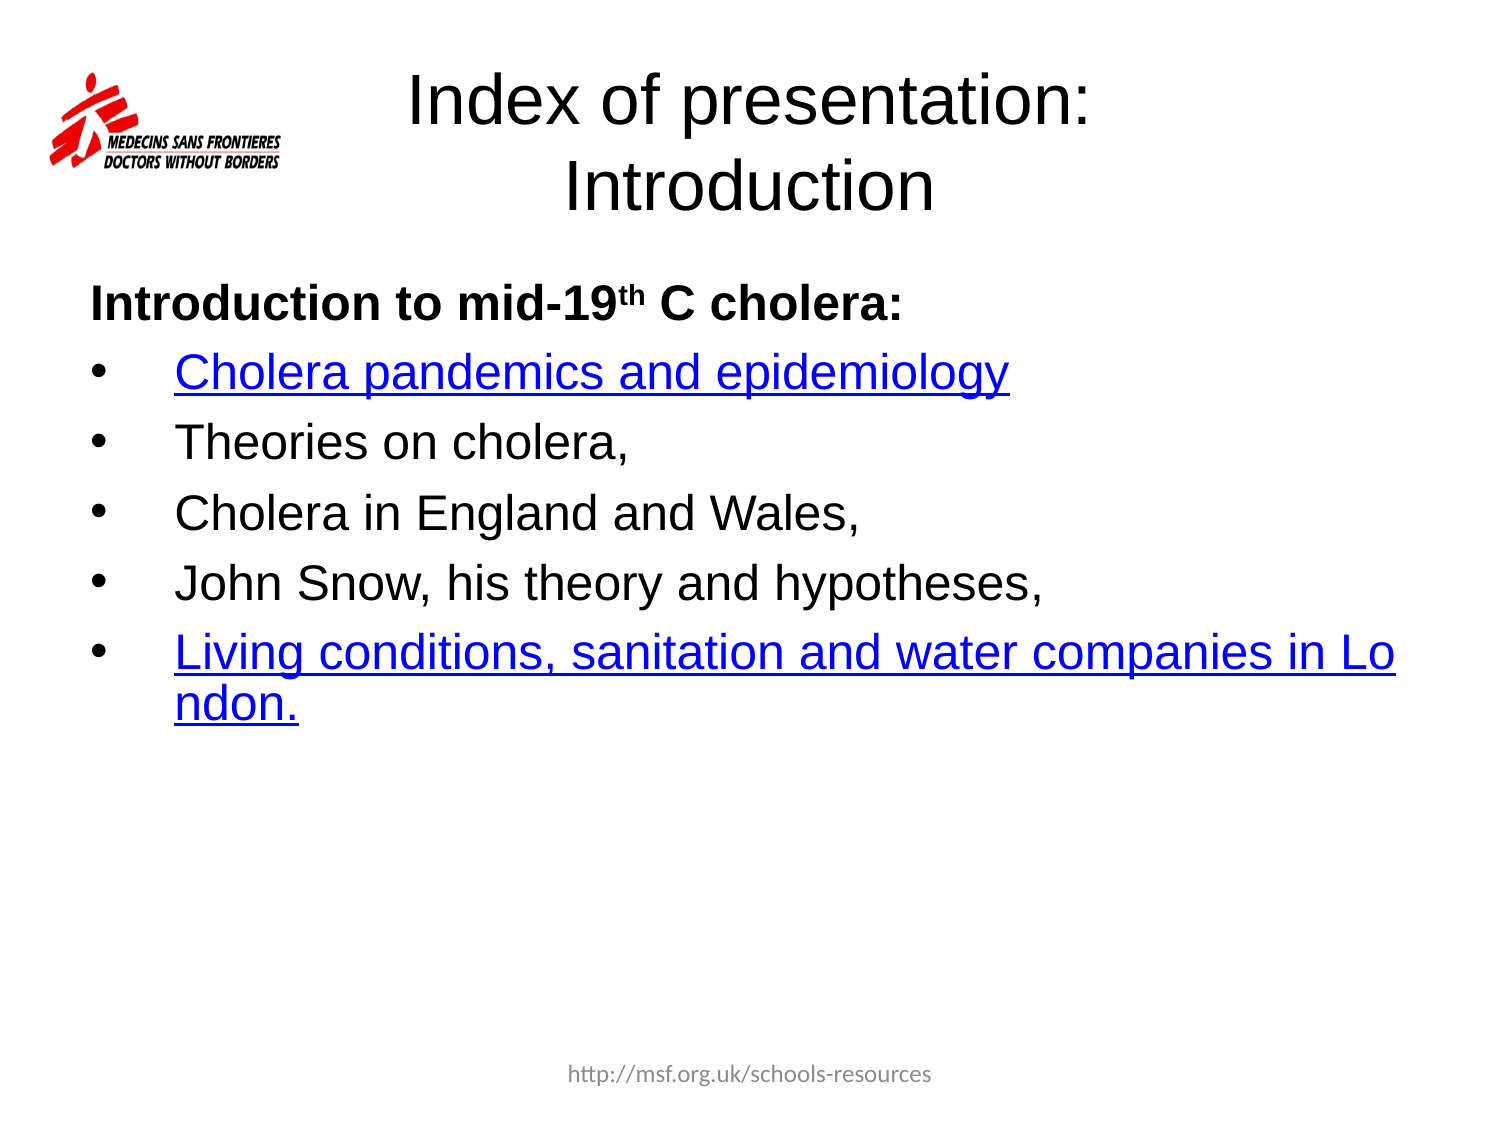

# Index of presentation: Introduction
Introduction to mid-19th C cholera:
Cholera pandemics and epidemiology
Theories on cholera,
Cholera in England and Wales,
John Snow, his theory and hypotheses,
Living conditions, sanitation and water companies in London.

http://msf.org.uk/schools-resources